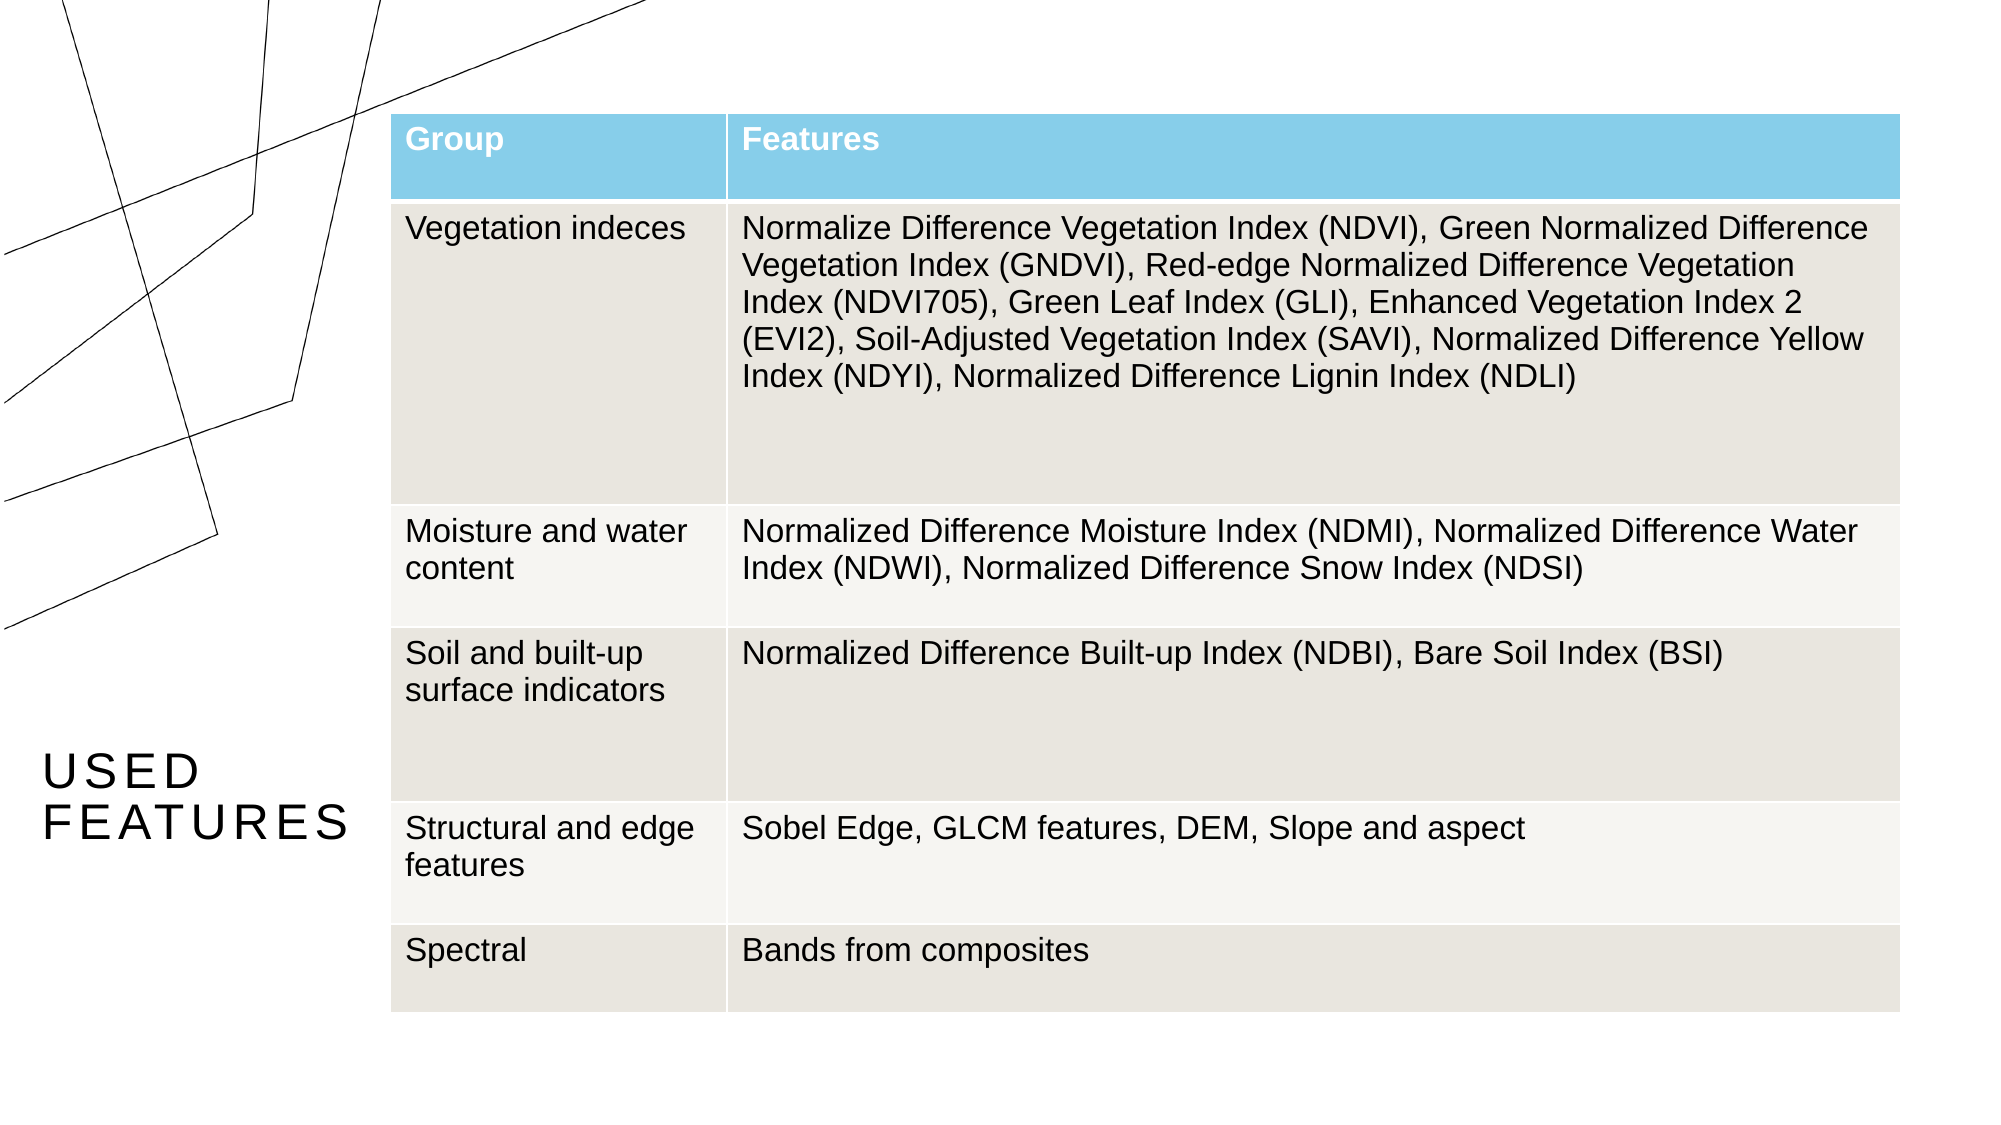

| Group | Features |
| --- | --- |
| Vegetation indeces | Normalize Difference Vegetation Index (NDVI), Green Normalized Difference Vegetation Index (GNDVI), Red-edge Normalized Difference Vegetation Index (NDVI705), Green Leaf Index (GLI), Enhanced Vegetation Index 2 (EVI2), Soil-Adjusted Vegetation Index (SAVI), Normalized Difference Yellow Index (NDYI), Normalized Difference Lignin Index (NDLI) |
| Moisture and water content | Normalized Difference Moisture Index (NDMI), Normalized Difference Water Index (NDWI), Normalized Difference Snow Index (NDSI) |
| Soil and built-up surface indicators | Normalized Difference Built-up Index (NDBI), Bare Soil Index (BSI) |
| Structural and edge features | Sobel Edge, GLCM features, DEM, Slope and aspect |
| Spectral | Bands from composites |
# Used features